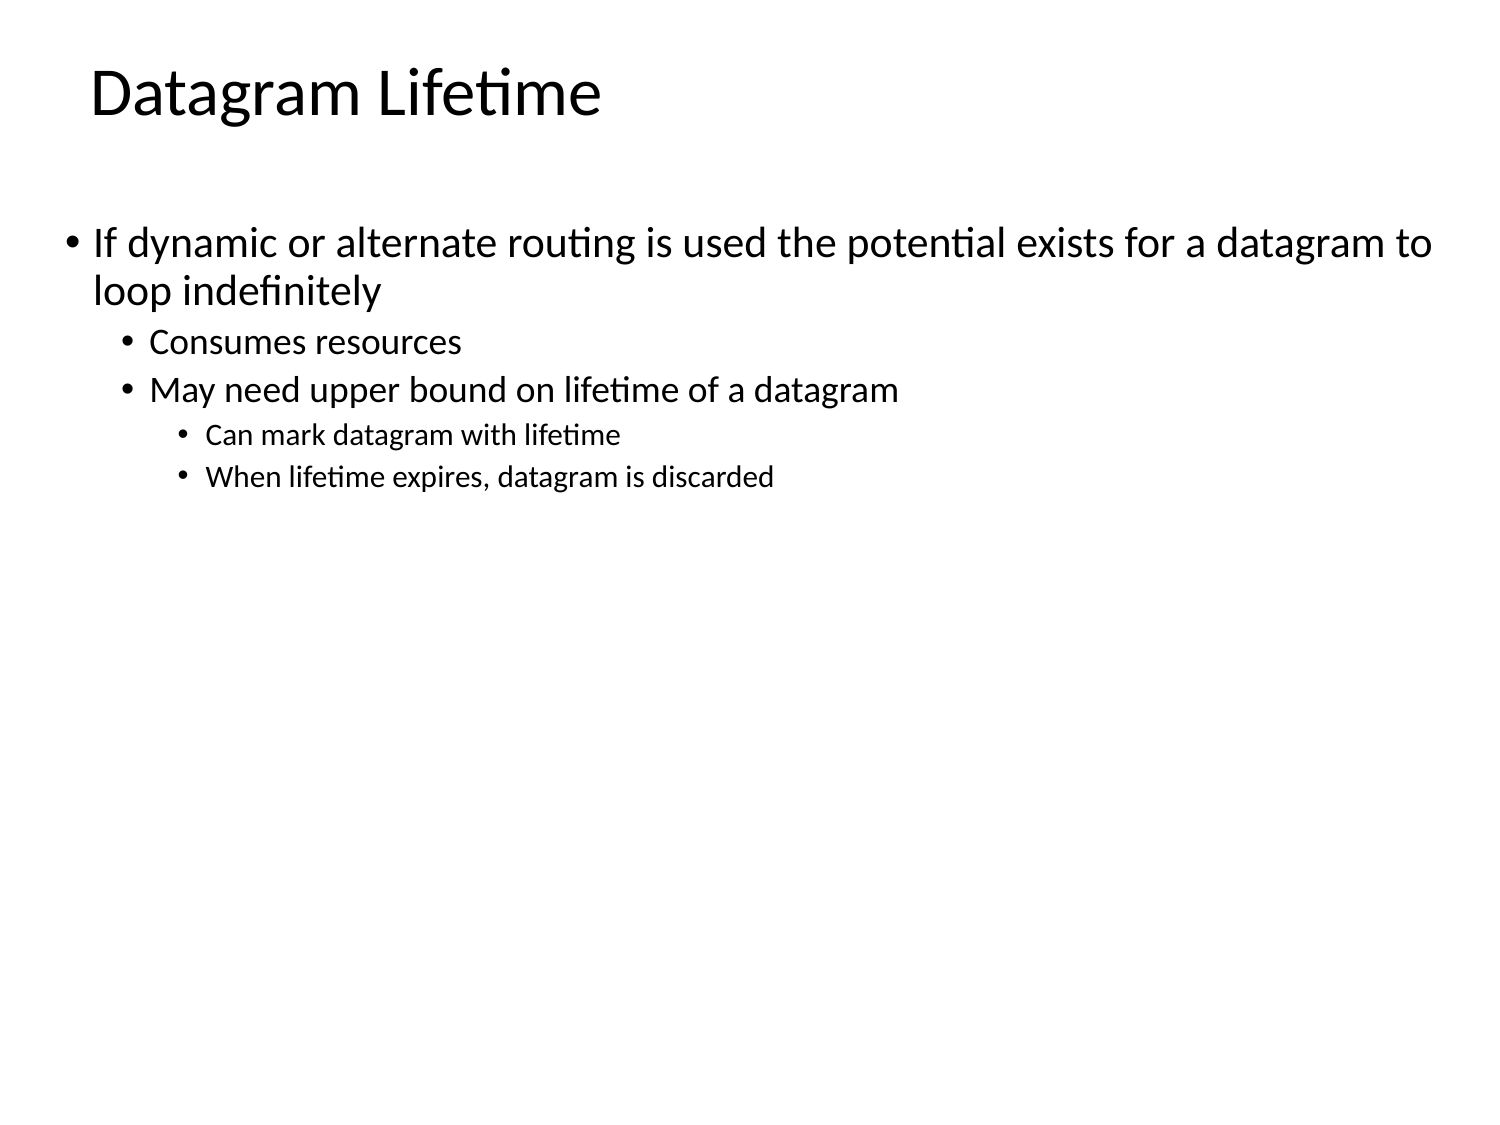

# Datagram Lifetime
If dynamic or alternate routing is used the potential exists for a datagram to loop indefinitely
Consumes resources
May need upper bound on lifetime of a datagram
Can mark datagram with lifetime
When lifetime expires, datagram is discarded